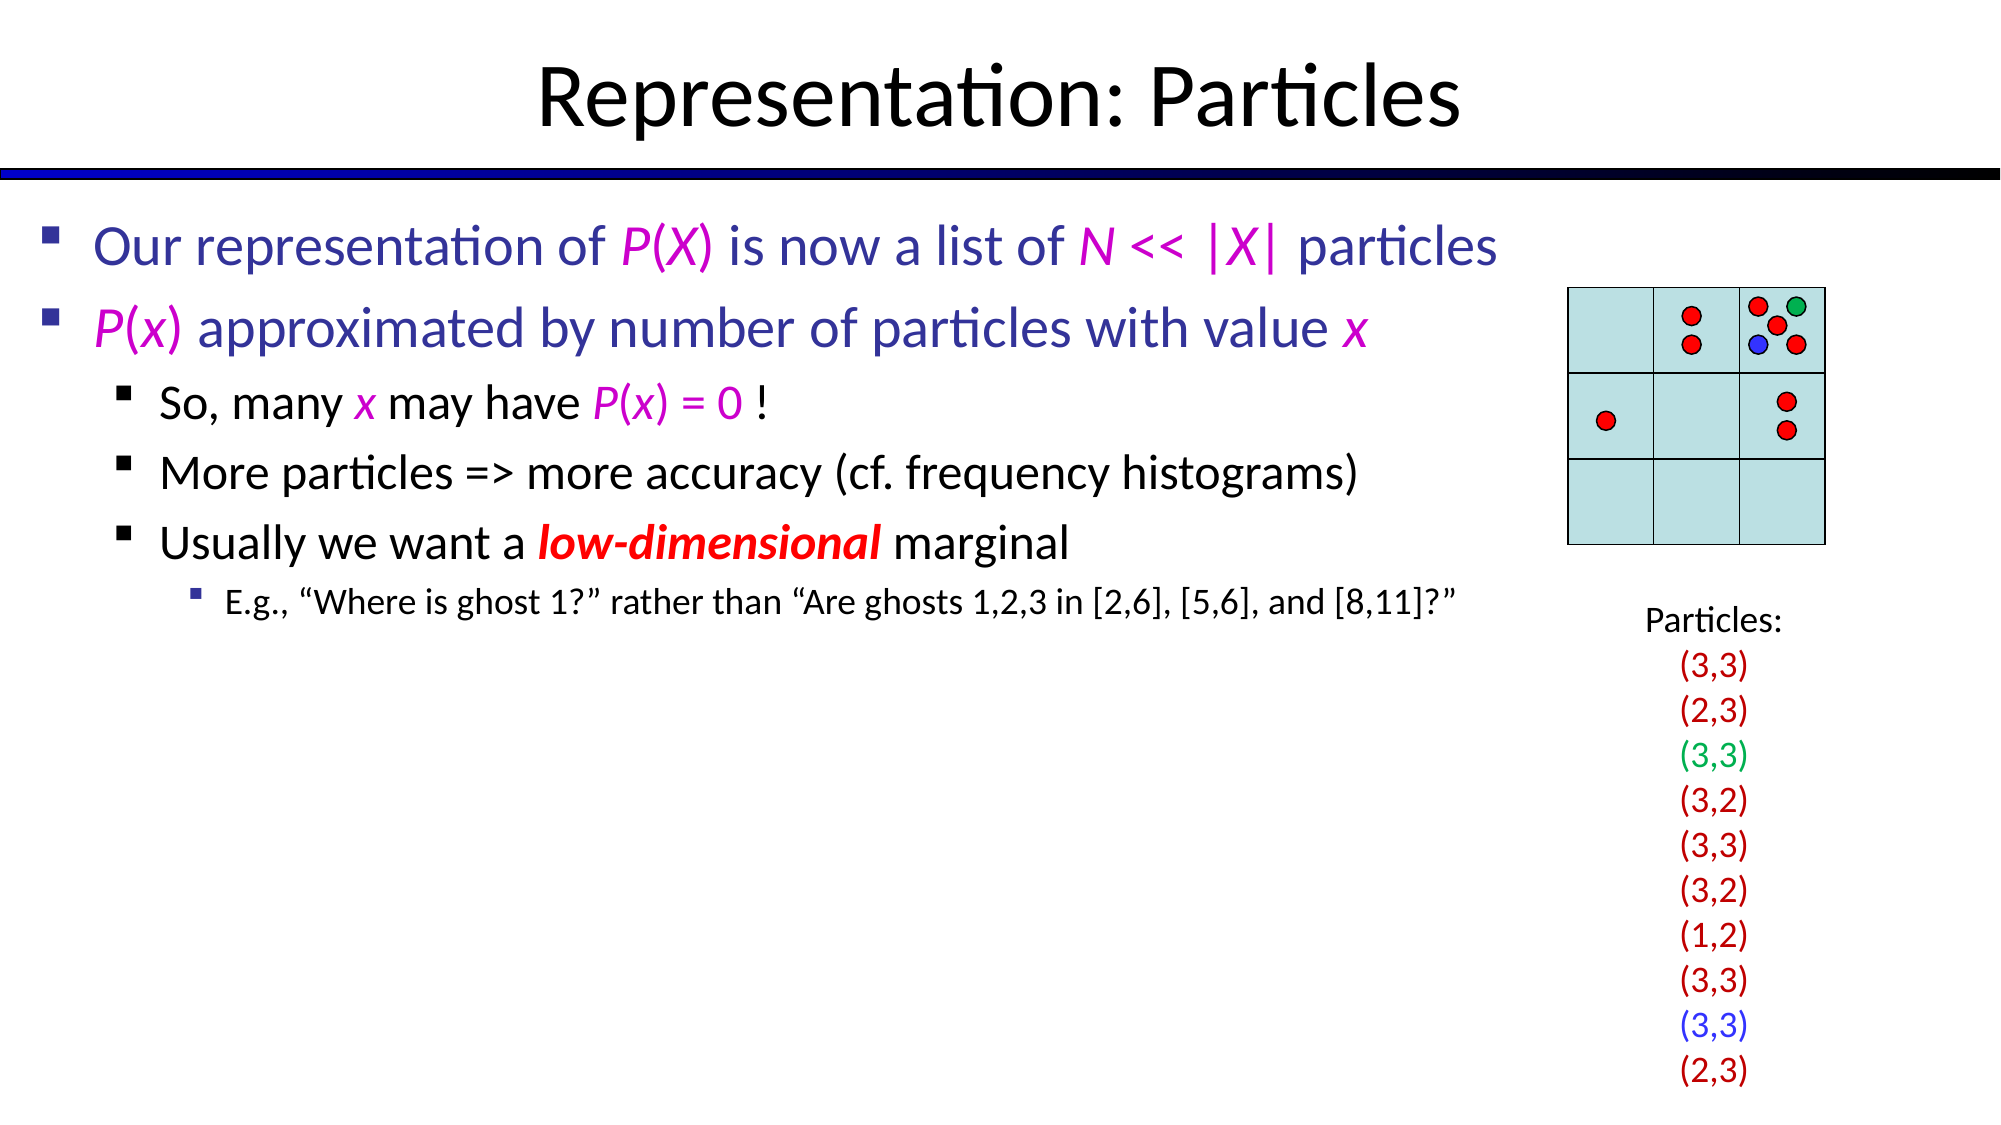

# Representation: Particles
Our representation of P(X) is now a list of N << |X| particles
P(x) approximated by number of particles with value x
So, many x may have P(x) = 0 !
More particles => more accuracy (cf. frequency histograms)
Usually we want a low-dimensional marginal
E.g., “Where is ghost 1?” rather than “Are ghosts 1,2,3 in [2,6], [5,6], and [8,11]?”

Particles:
    (3,3)
    (2,3)
    (3,3)
    (3,2)
    (3,3)
    (3,2)
    (1,2)
    (3,3)
    (3,3)
    (2,3)